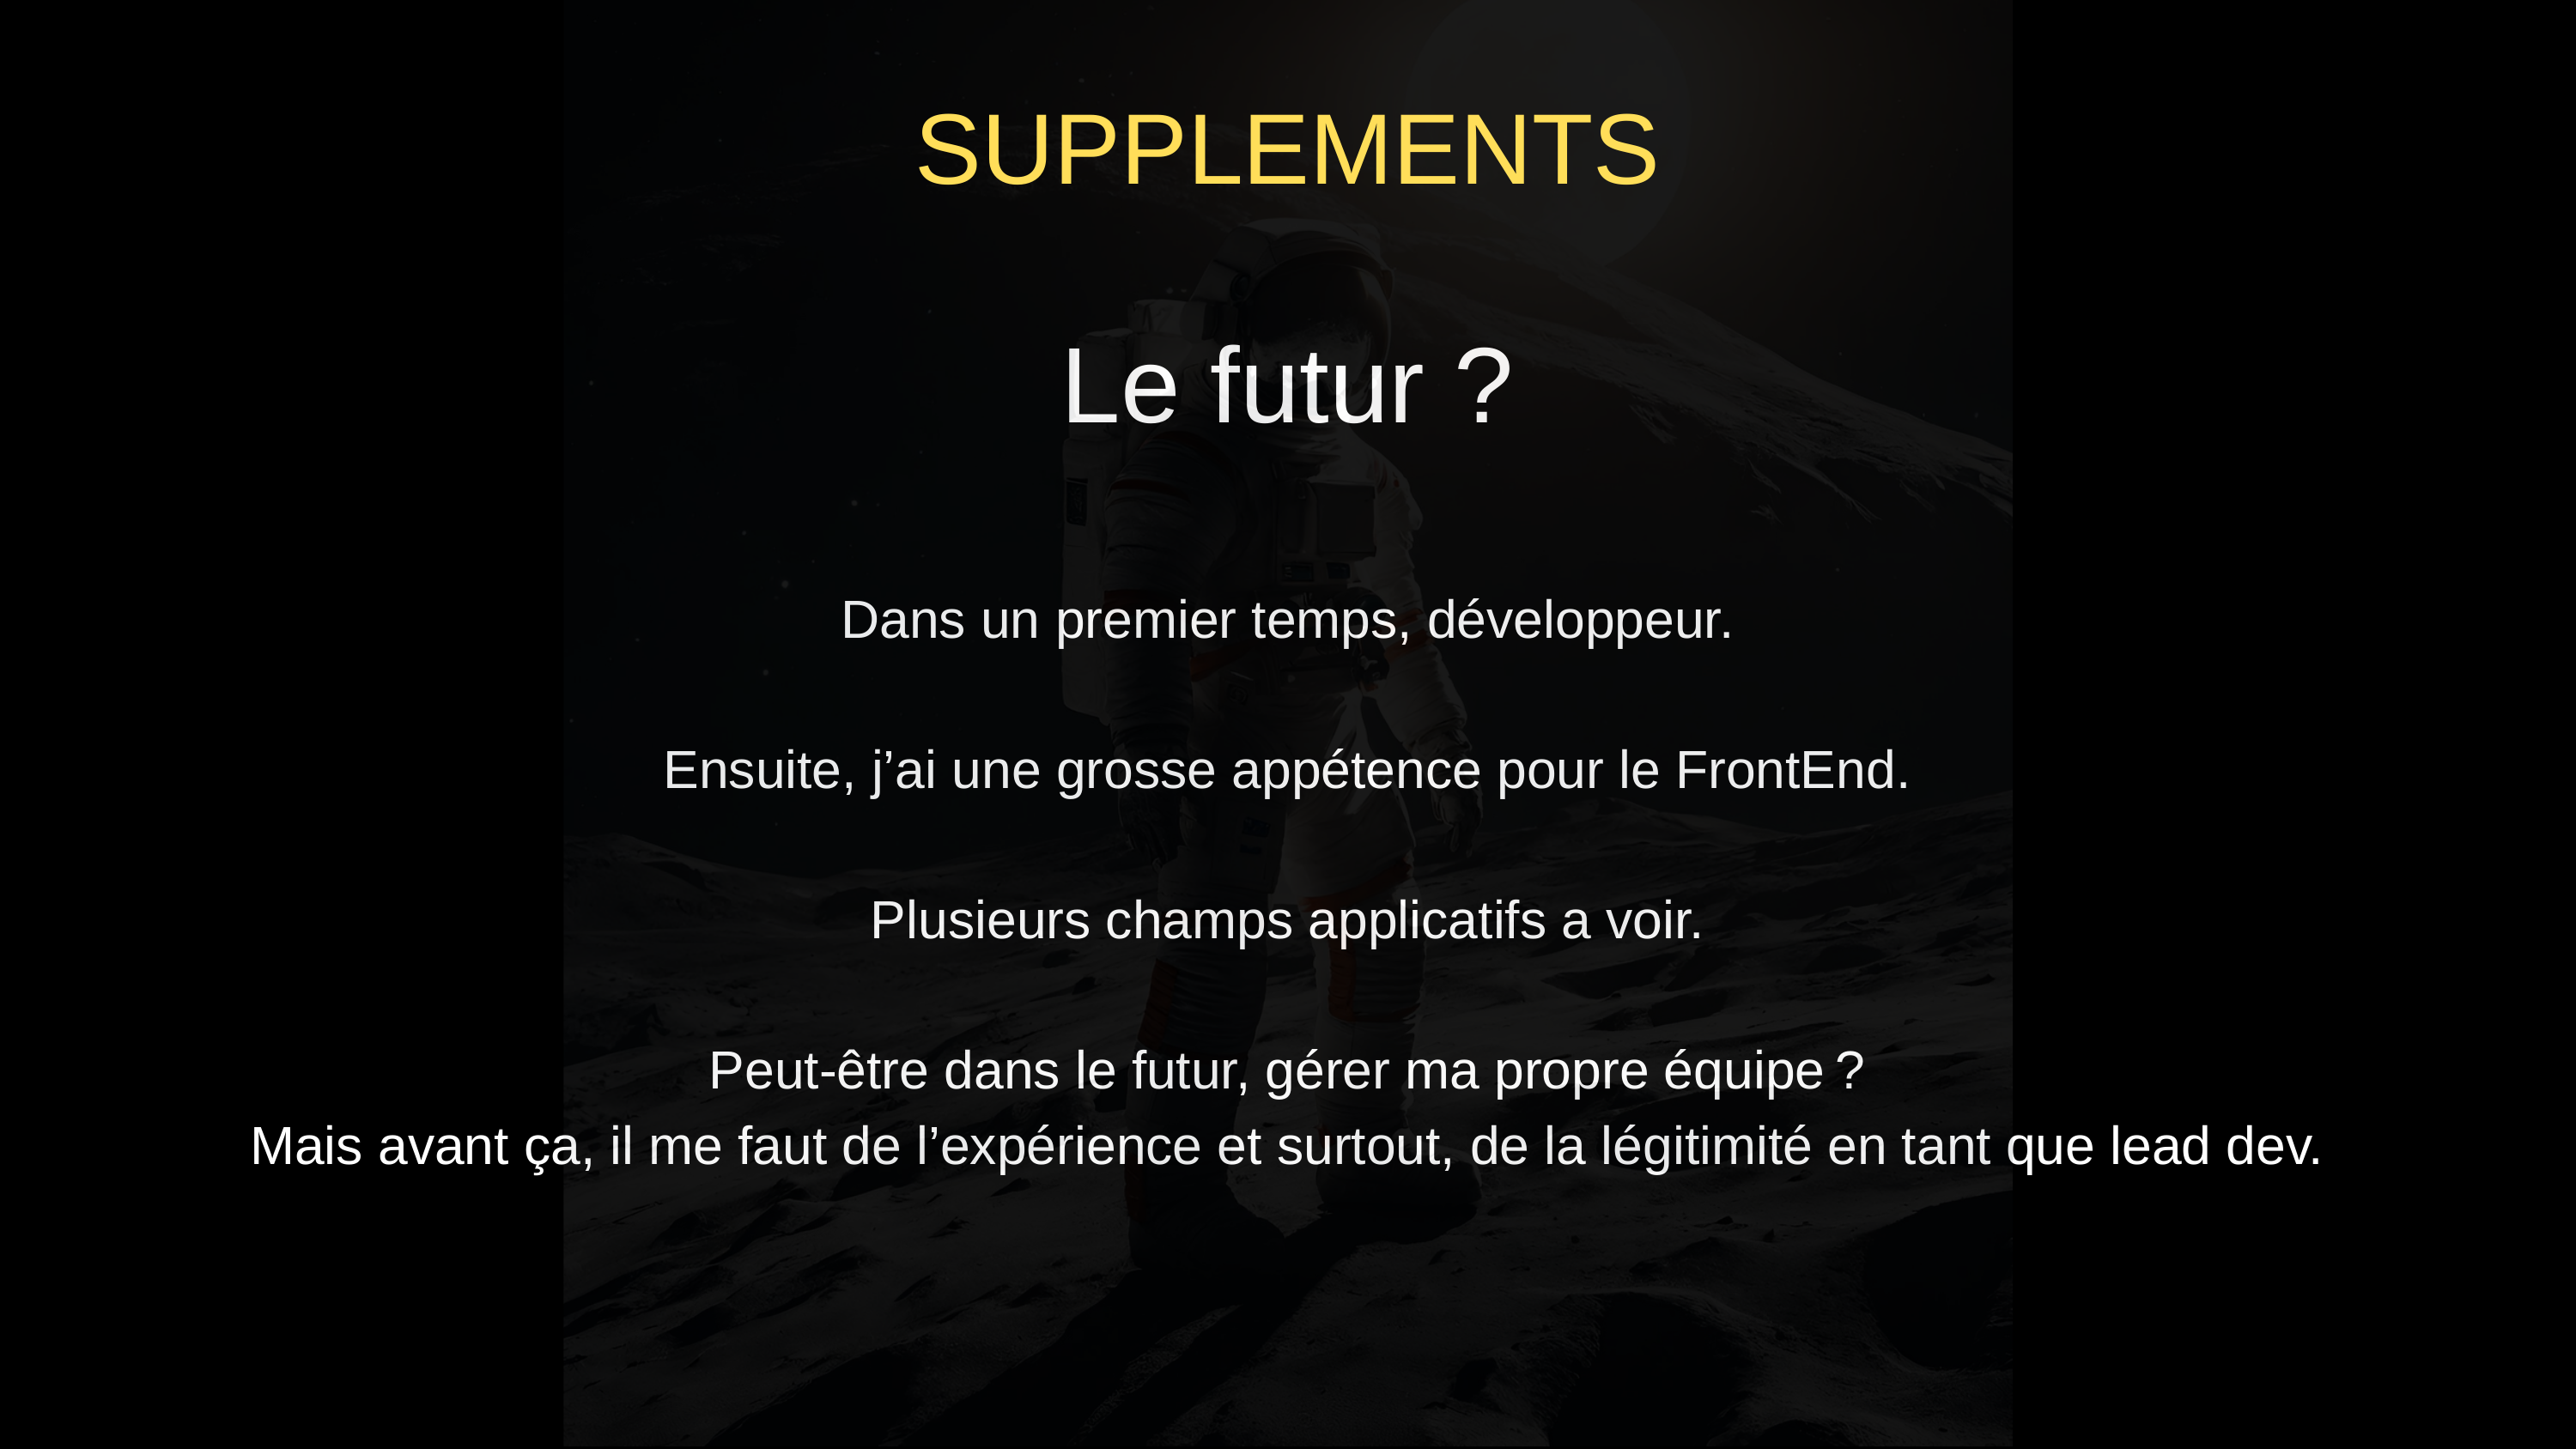

SUPPLEMENTS
Le futur ?

Dans un premier temps, développeur.

Ensuite, j’ai une grosse appétence pour le FrontEnd.

Plusieurs champs applicatifs a voir.

Peut-être dans le futur, gérer ma propre équipe ?
Mais avant ça, il me faut de l’expérience et surtout, de la légitimité en tant que lead dev.